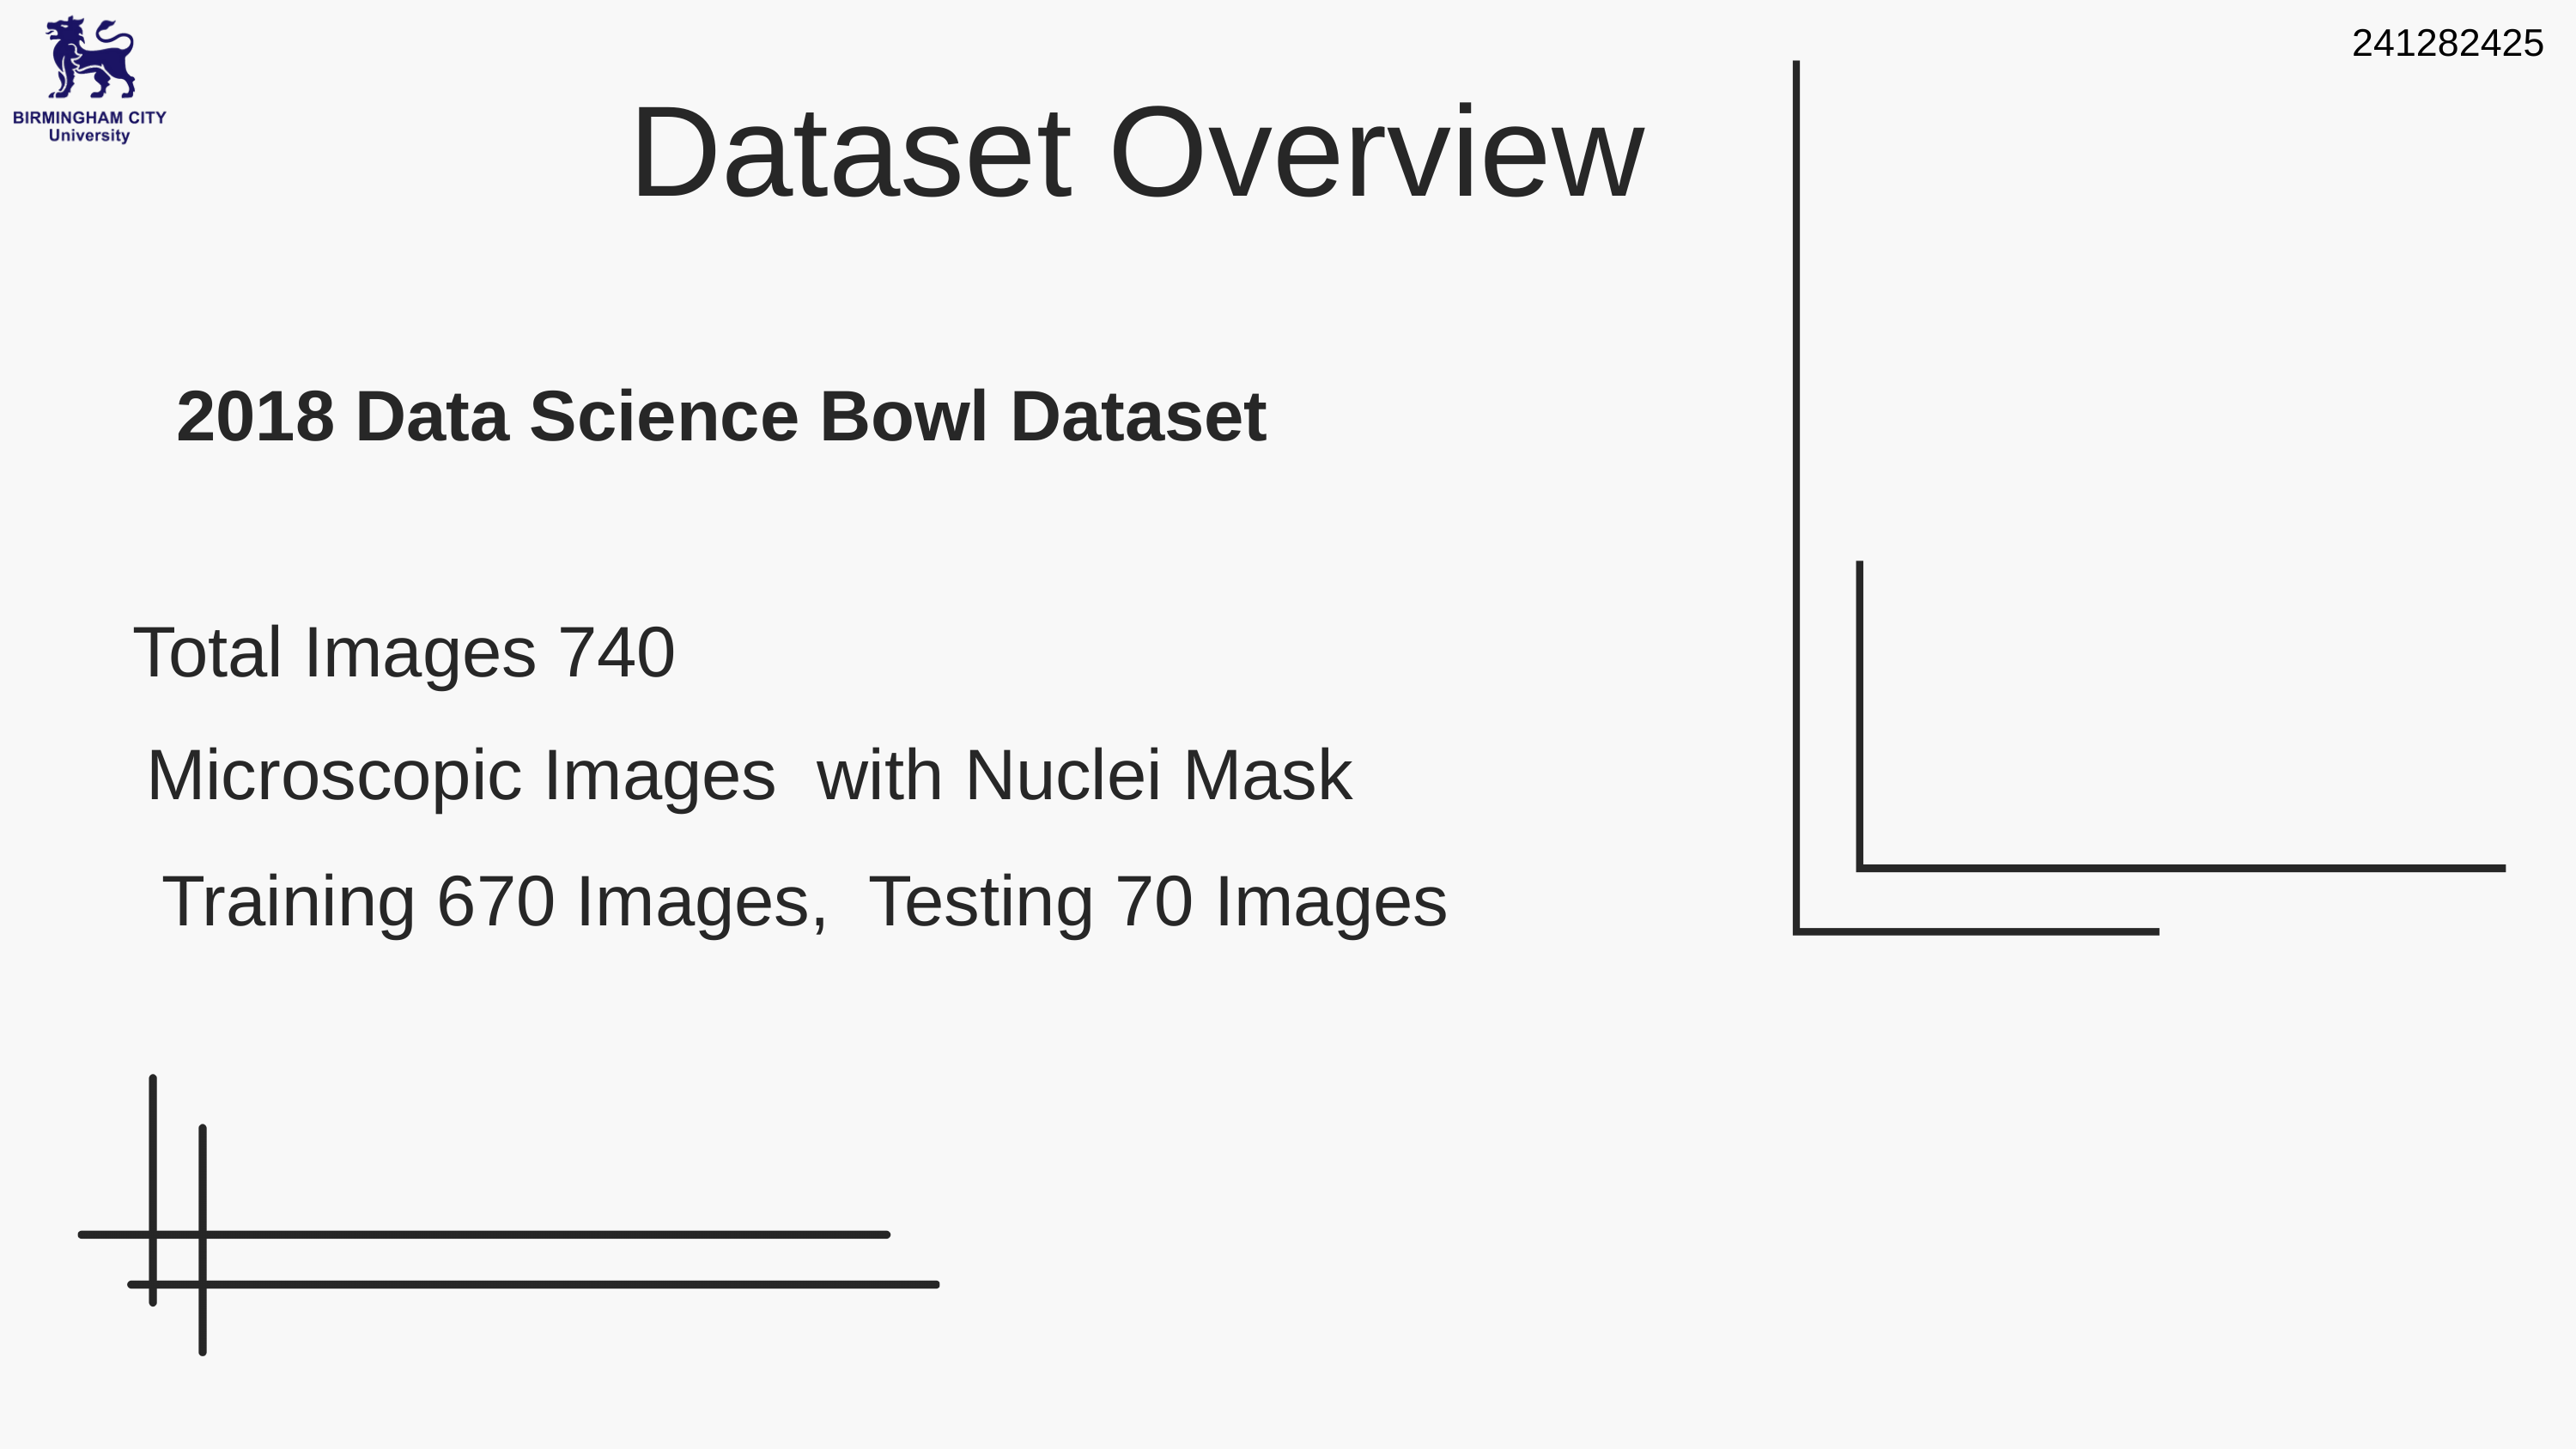

241282425
Dataset Overview

2018 Data Science Bowl Dataset
Total Images 740
Microscopic Images  with Nuclei Mask
Training 670 Images,  Testing 70 Images